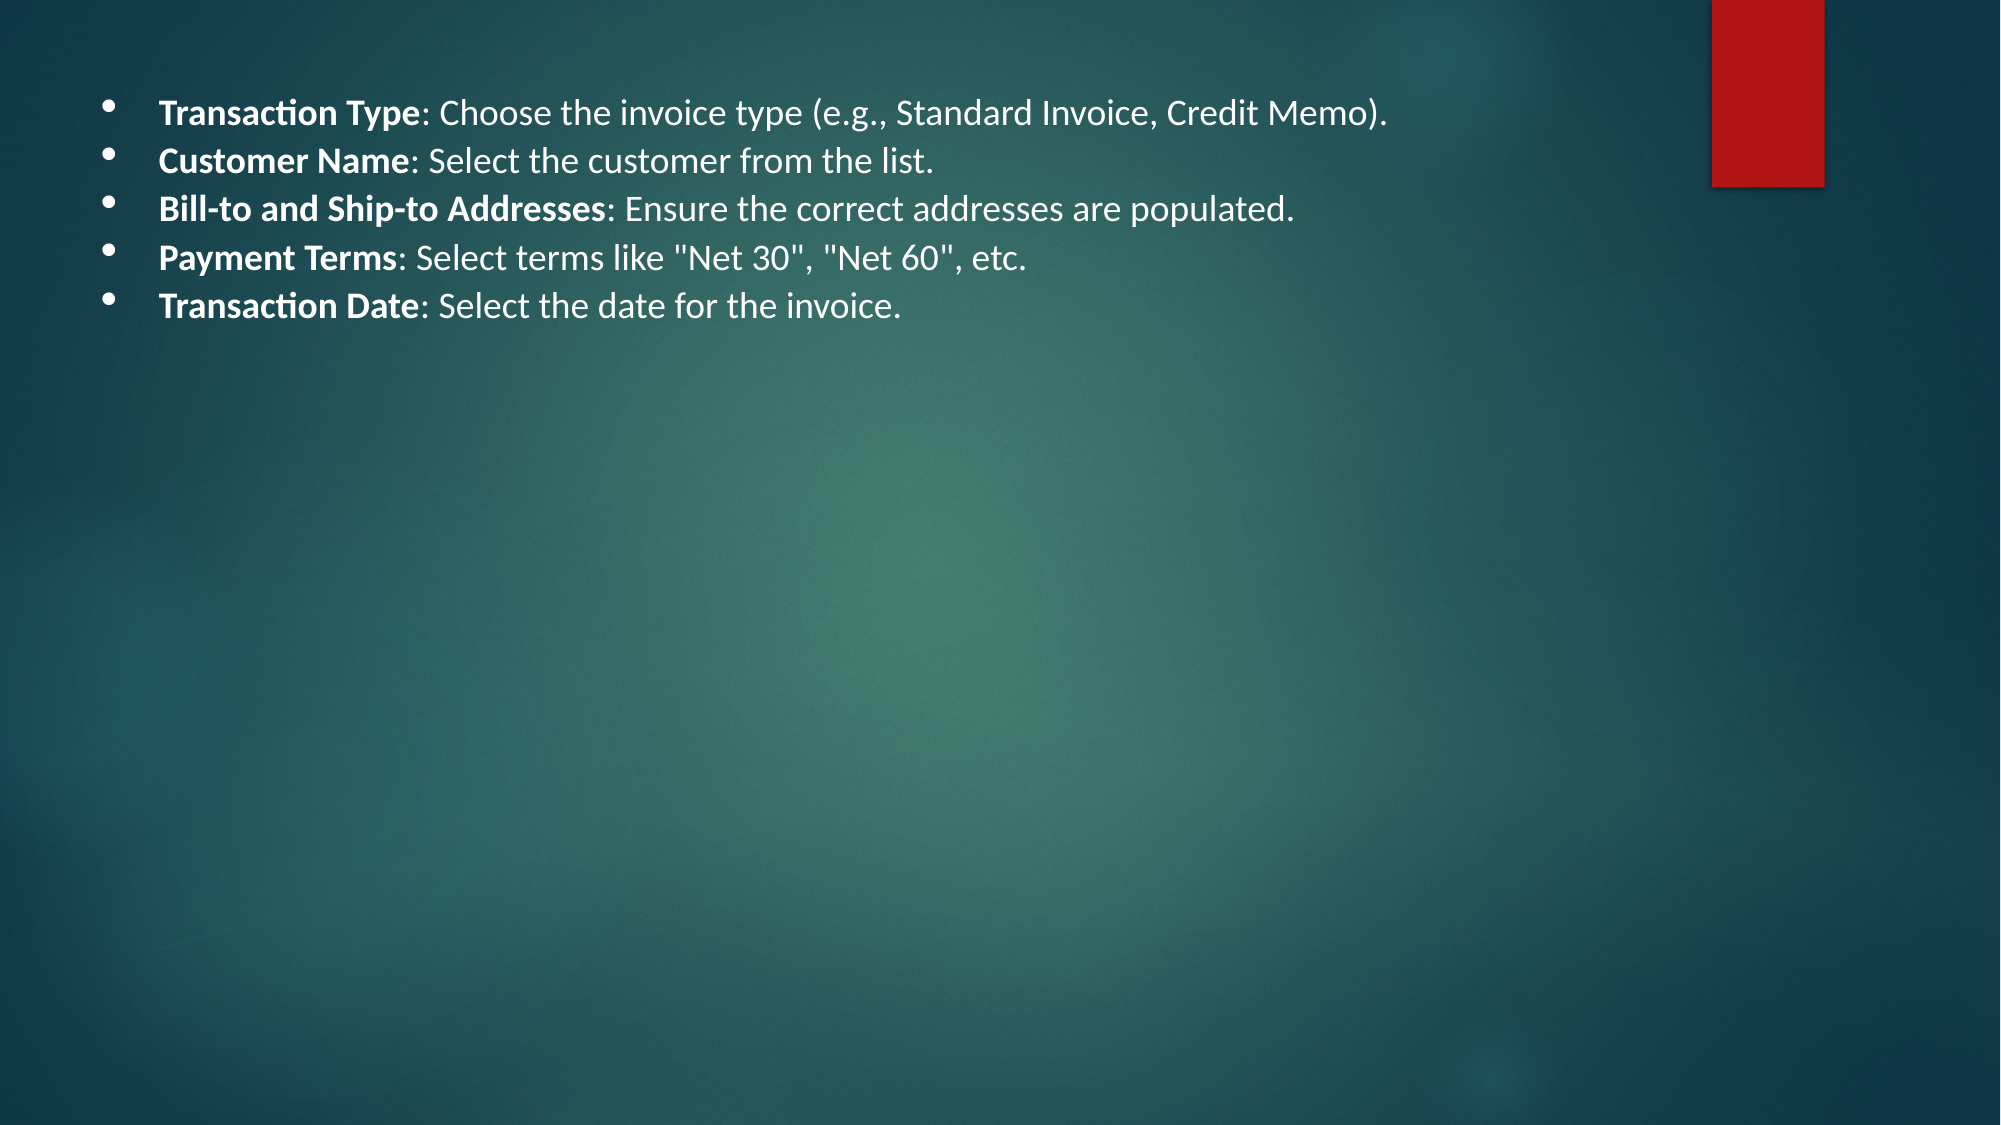

Transaction Type: Choose the invoice type (e.g., Standard Invoice, Credit Memo).
Customer Name: Select the customer from the list.
Bill-to and Ship-to Addresses: Ensure the correct addresses are populated.
Payment Terms: Select terms like "Net 30", "Net 60", etc.
Transaction Date: Select the date for the invoice.